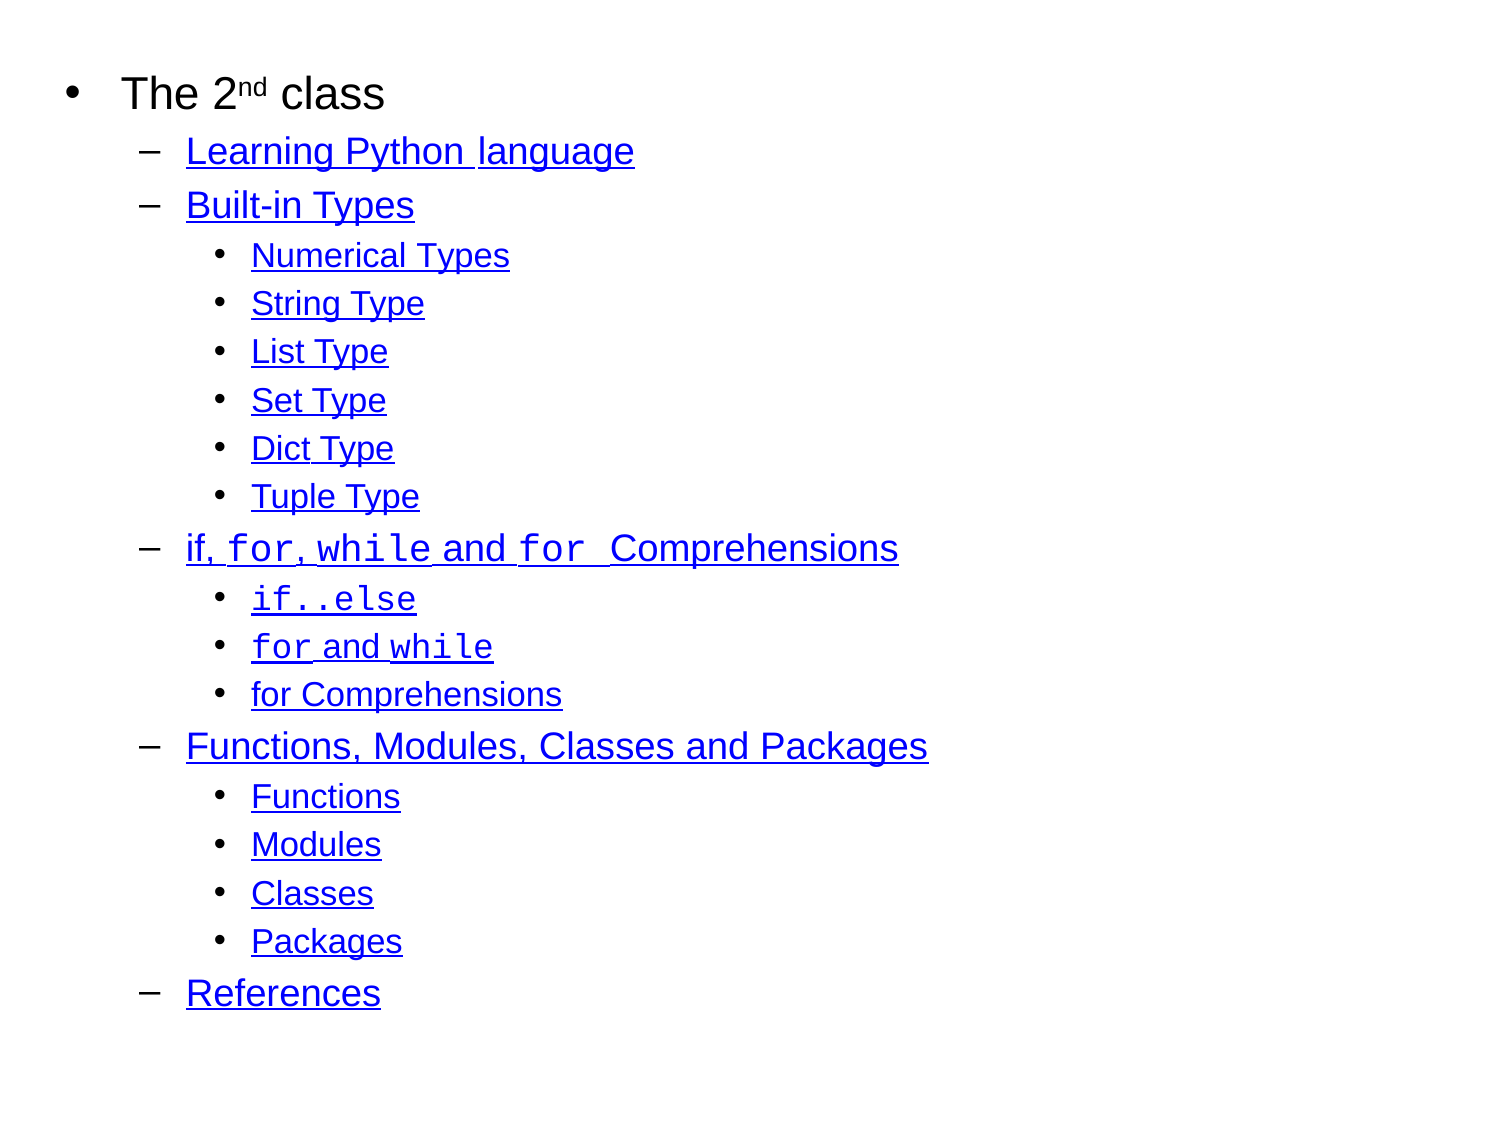

6
The 2nd class
Learning Python language
Built-in Types
Numerical Types
String Type
List Type
Set Type
Dict Type
Tuple Type
if, for, while and for Comprehensions
if..else
for and while
for Comprehensions
Functions, Modules, Classes and Packages
Functions
Modules
Classes
Packages
References